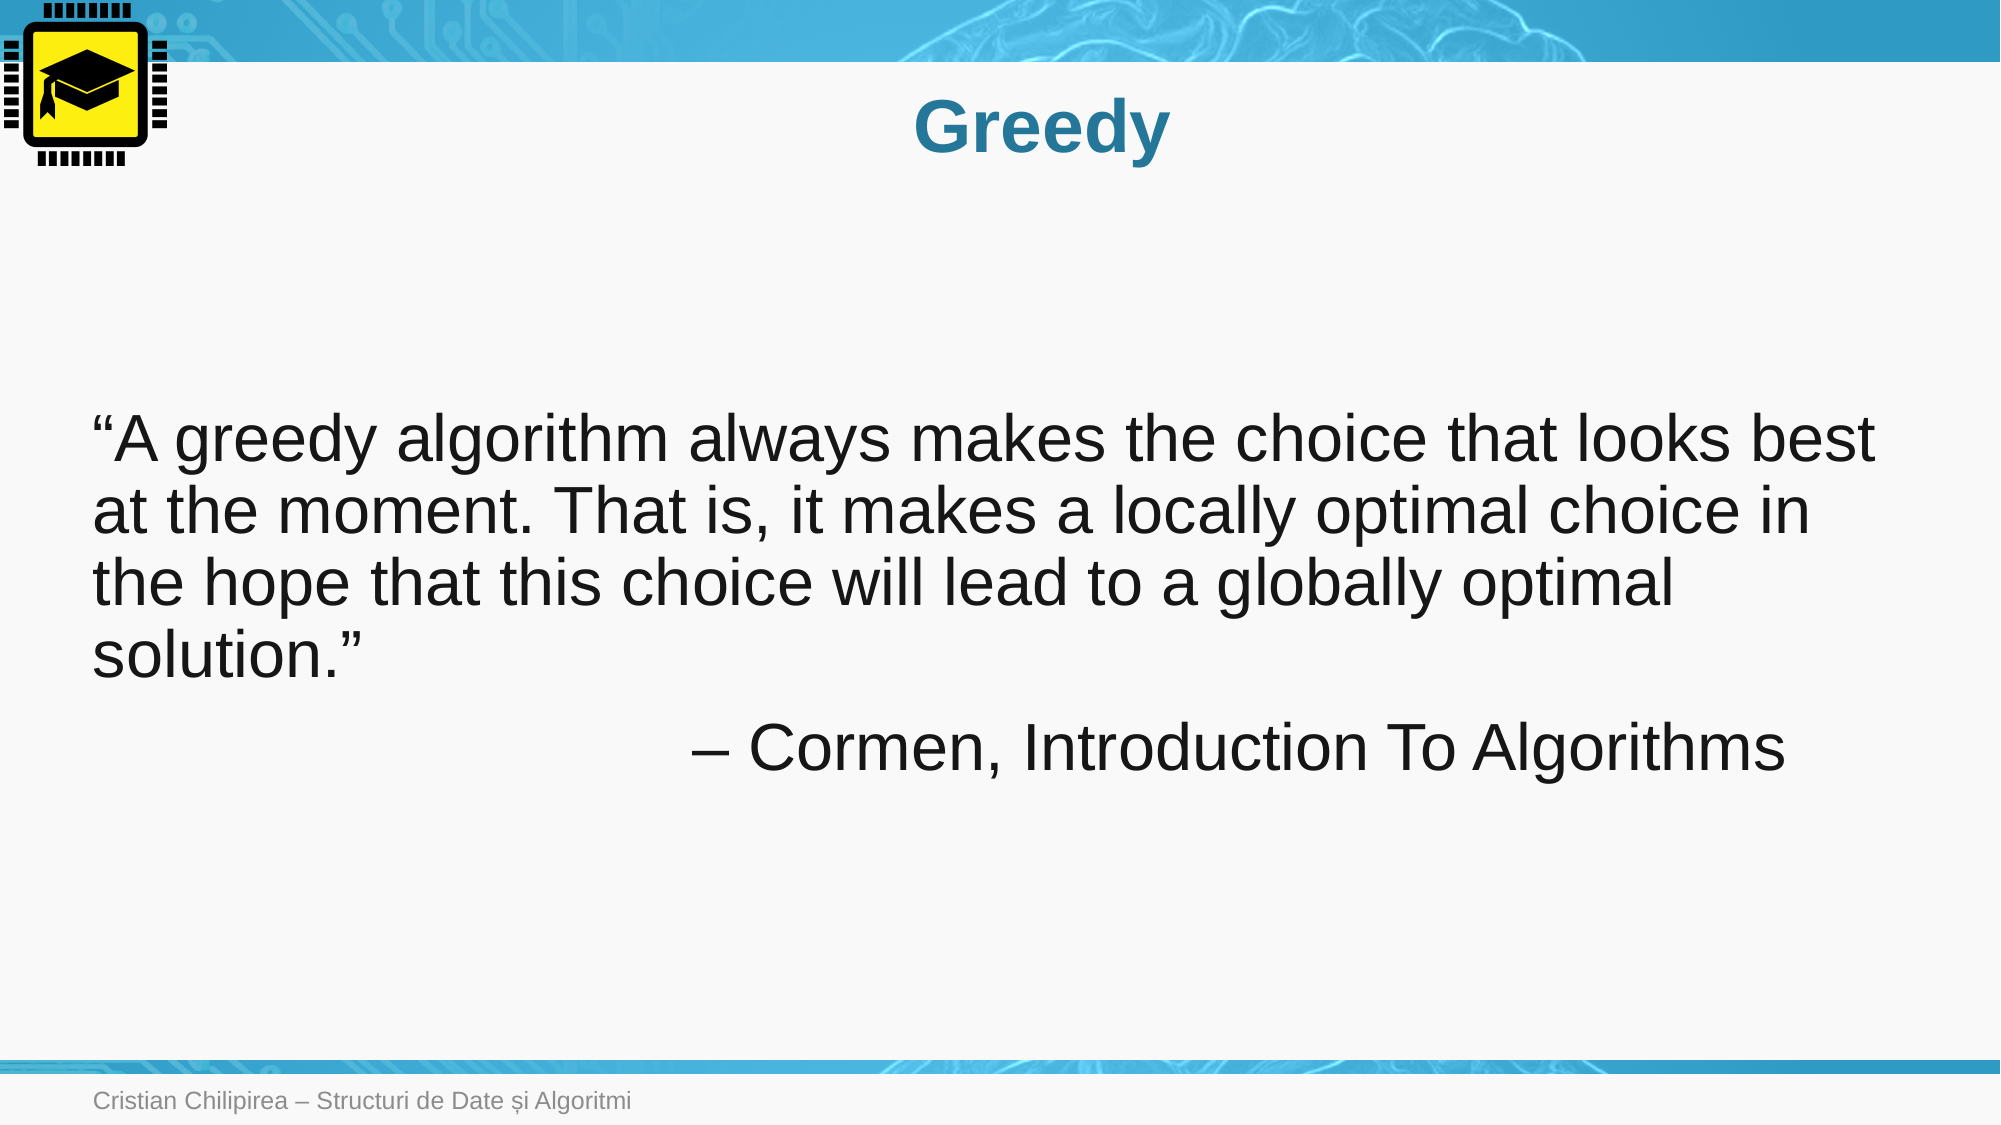

# Greedy
“A greedy algorithm always makes the choice that looks best at the moment. That is, it makes a locally optimal choice in the hope that this choice will lead to a globally optimal solution.”
				– Cormen, Introduction To Algorithms
Cristian Chilipirea – Structuri de Date și Algoritmi